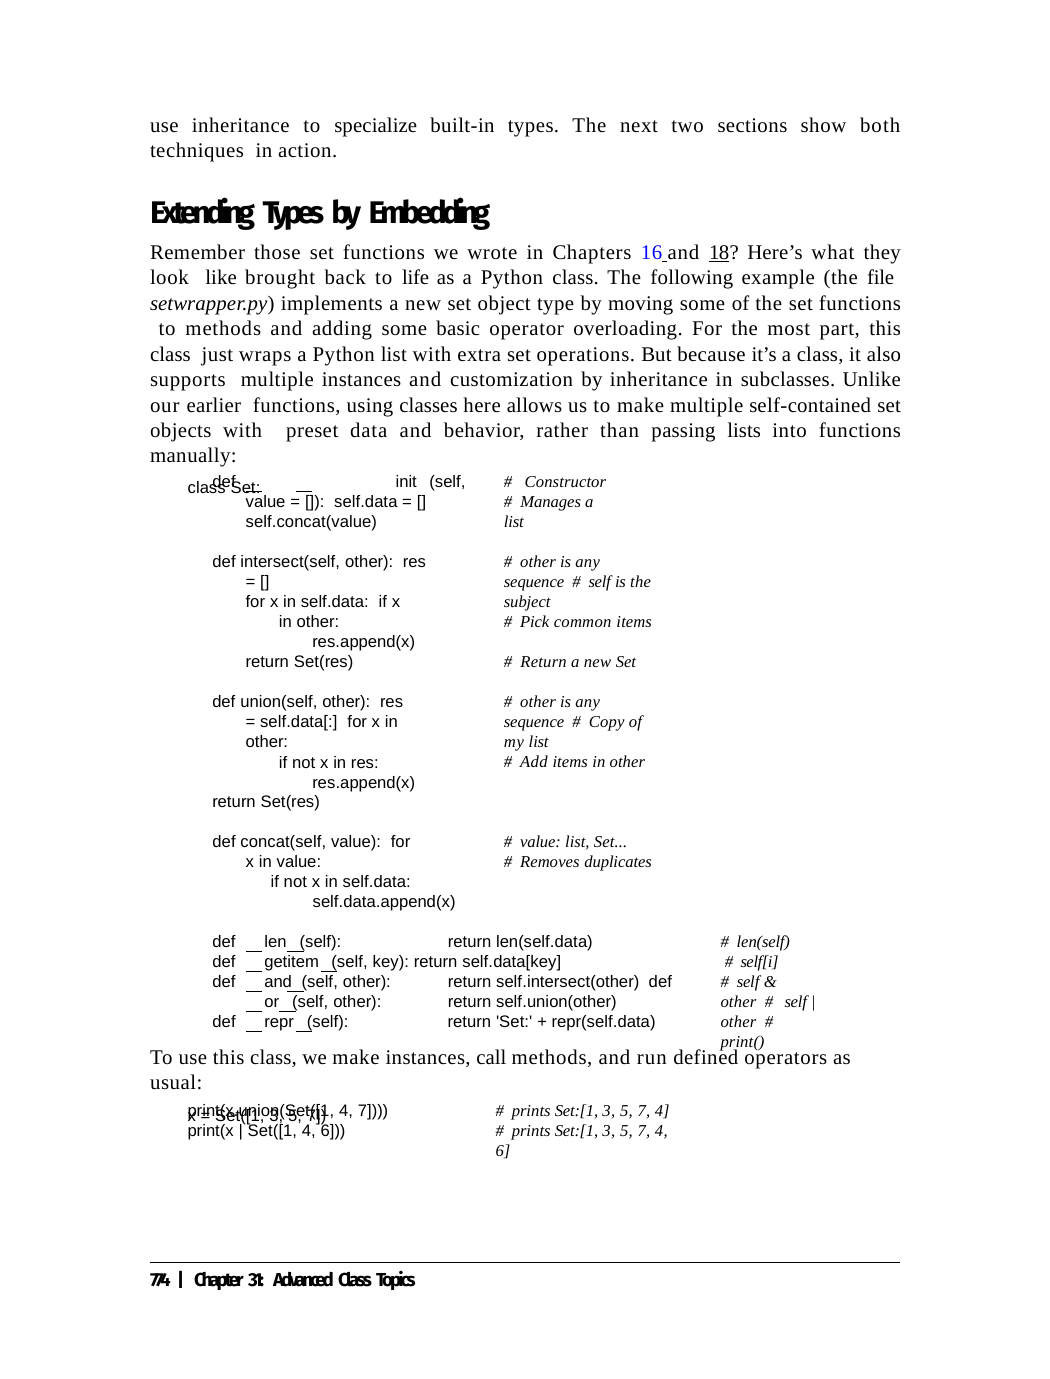

use inheritance to specialize built-in types. The next two sections show both techniques  in action.

Extending Types by Embedding
Remember those set functions we wrote in Chapters 16 and 18? Here’s what they look  like brought back to life as a Python class. The following example (the file  setwrapper.py) implements a new set object type by moving some of the set functions  to methods and adding some basic operator overloading. For the most part, this class  just wraps a Python list with extra set operations. But because it’s a class, it also supports  multiple instances and customization by inheritance in subclasses. Unlike our earlier  functions, using classes here allows us to make multiple self-contained set objects with  preset data and behavior, rather than passing lists into functions manually:
class Set:
def		init (self, value = []):  self.data = []  self.concat(value)
# Constructor  # Manages a list

def intersect(self, other):  res = []
for x in self.data:  if x in other:
res.append(x)  return Set(res)
# other is any sequence  # self is the subject
# Pick common items
# Return a new Set
def union(self, other):  res = self.data[:]  for x in other:
if not x in res:  res.append(x)
return Set(res)
# other is any sequence  # Copy of my list
# Add items in other
def concat(self, value):  for x in value:
if not x in self.data:  self.data.append(x)
# value: list, Set...
# Removes duplicates
def	len (self):	return len(self.data)
# len(self)  # self[i]
# self & other  # self | other  # print()
def	getitem (self, key): return self.data[key]

def	and  (self, other):	return self.intersect(other)  def	or (self, other):	return self.union(other)

def	repr (self):	return 'Set:' + repr(self.data)

To use this class, we make instances, call methods, and run defined operators as usual:
x = Set([1, 3, 5, 7])

print(x.union(Set([1, 4, 7])))
print(x | Set([1, 4, 6]))
# prints Set:[1, 3, 5, 7, 4]
# prints Set:[1, 3, 5, 7, 4, 6]

774  |  Chapter 31:  Advanced Class Topics